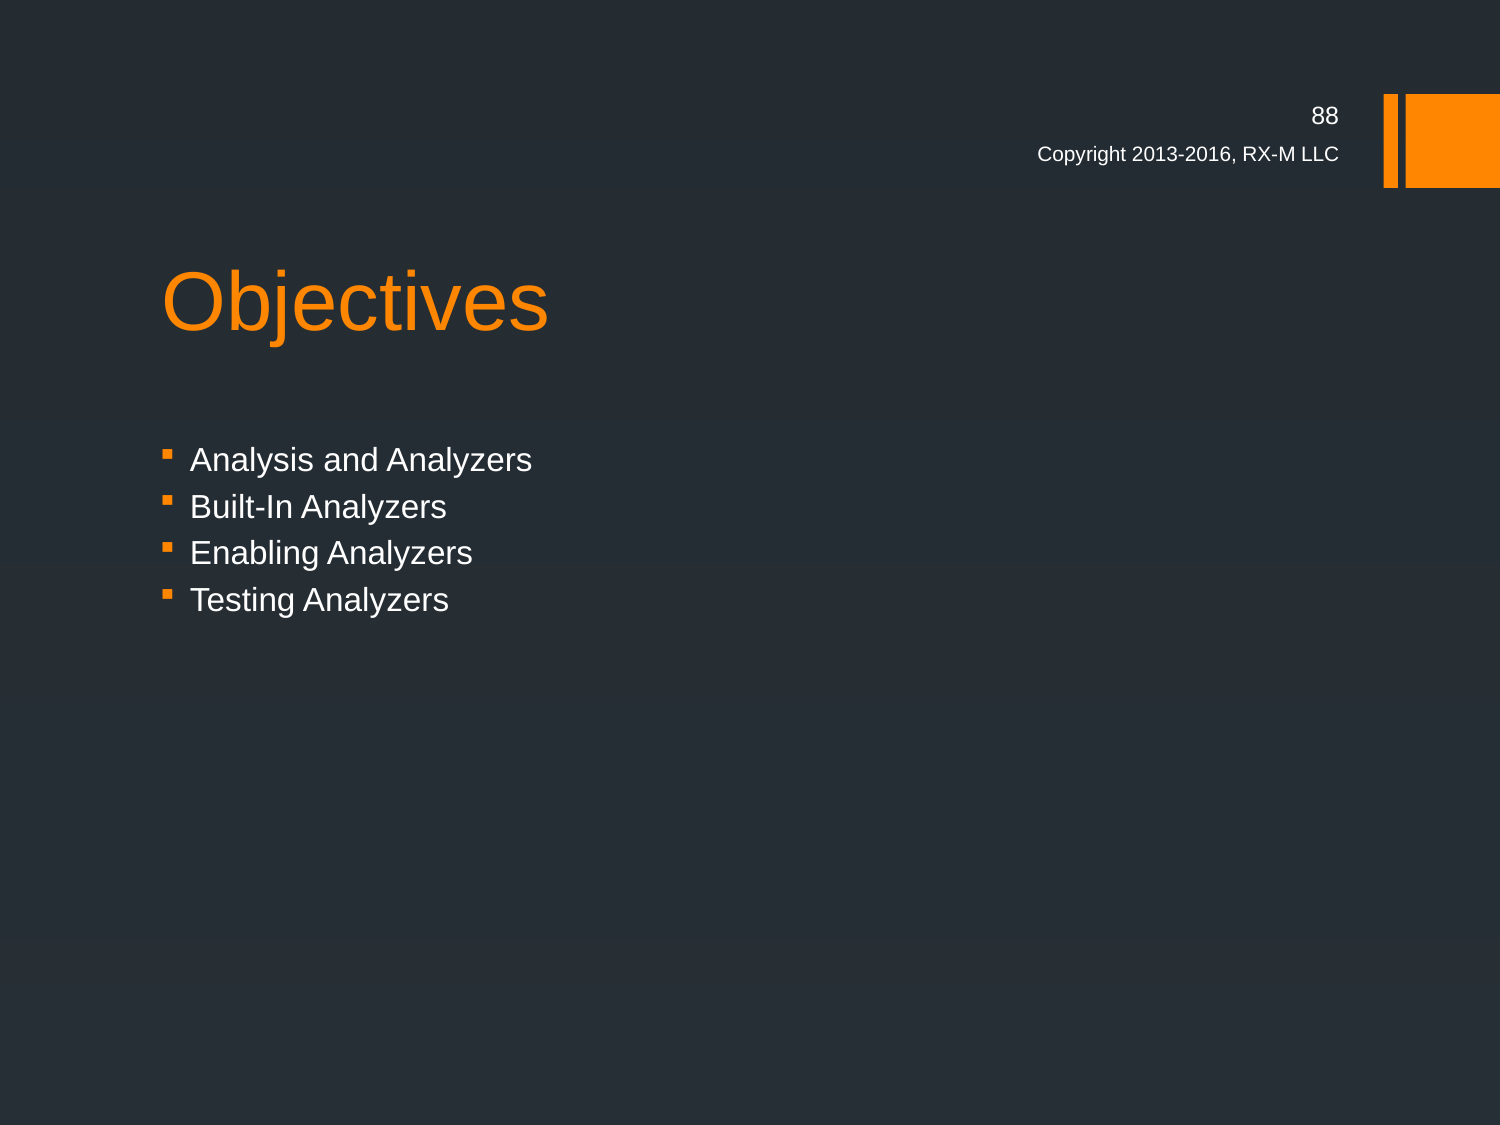

88
Copyright 2013-2016, RX-M LLC
# Objectives

Analysis and Analyzers
Built-In Analyzers
Enabling Analyzers
Testing Analyzers